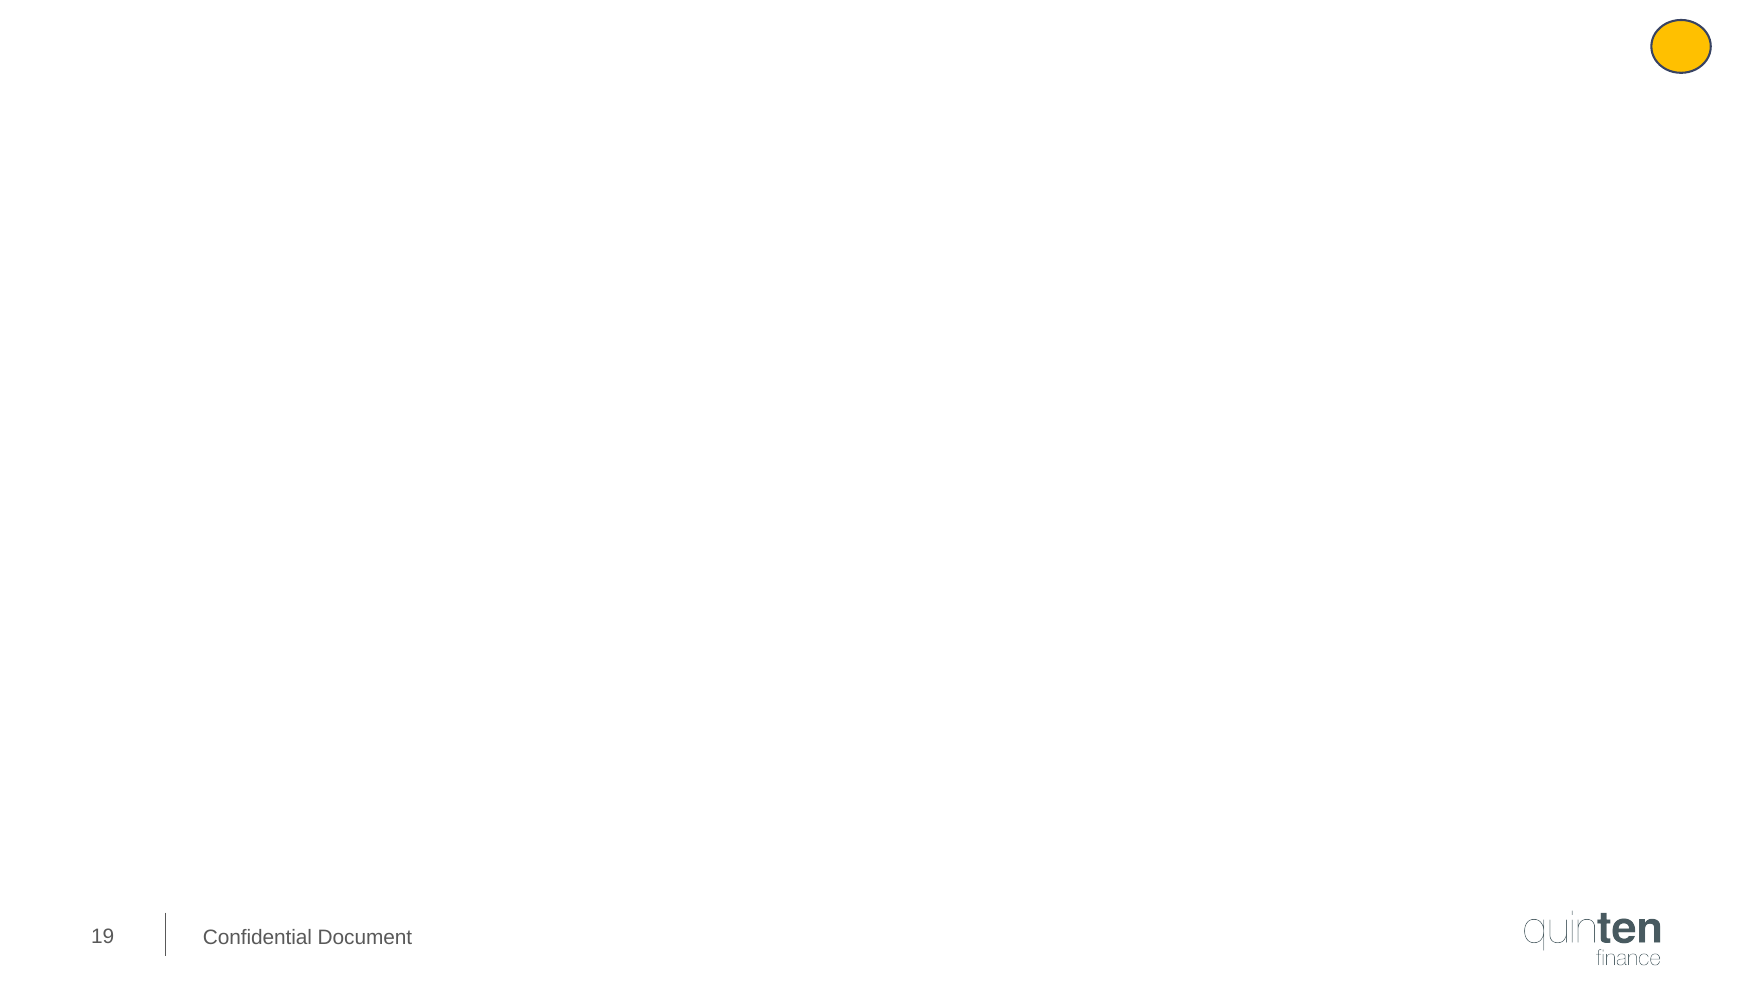

Simon + Artus (L)

# Quinten en synergie avec l’éco-système Français
Recrutement top écols d’ingénieurs FR + partenariat Essec, X/HEC (trop vieux?) , JDZ et le super-calculateur
Souverainté : OVH, Mistral, BPI,
Partenariat : Topics? Studia?